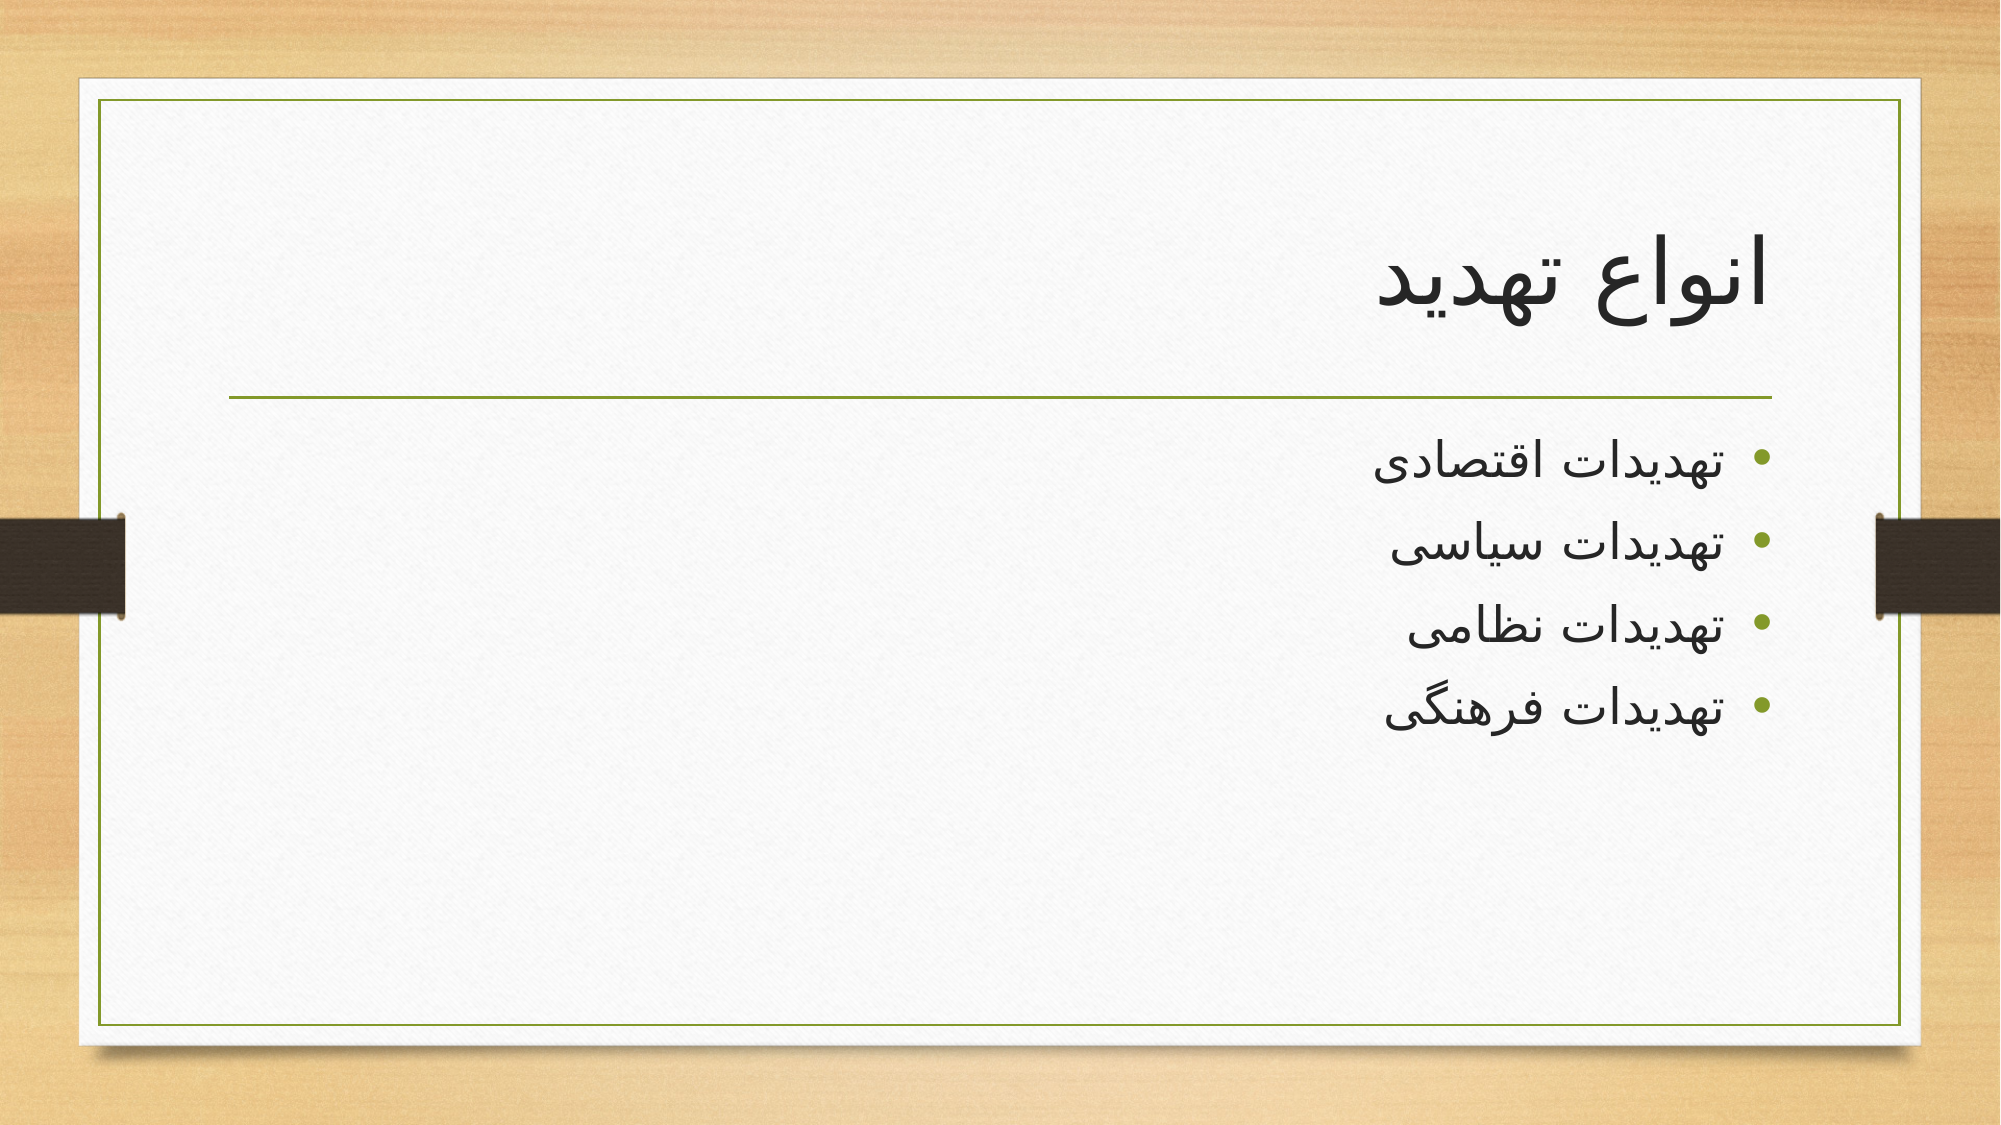

# انواع تهدید
تهدیدات اقتصادی
تهدیدات سیاسی
تهدیدات نظامی
تهدیدات فرهنگی